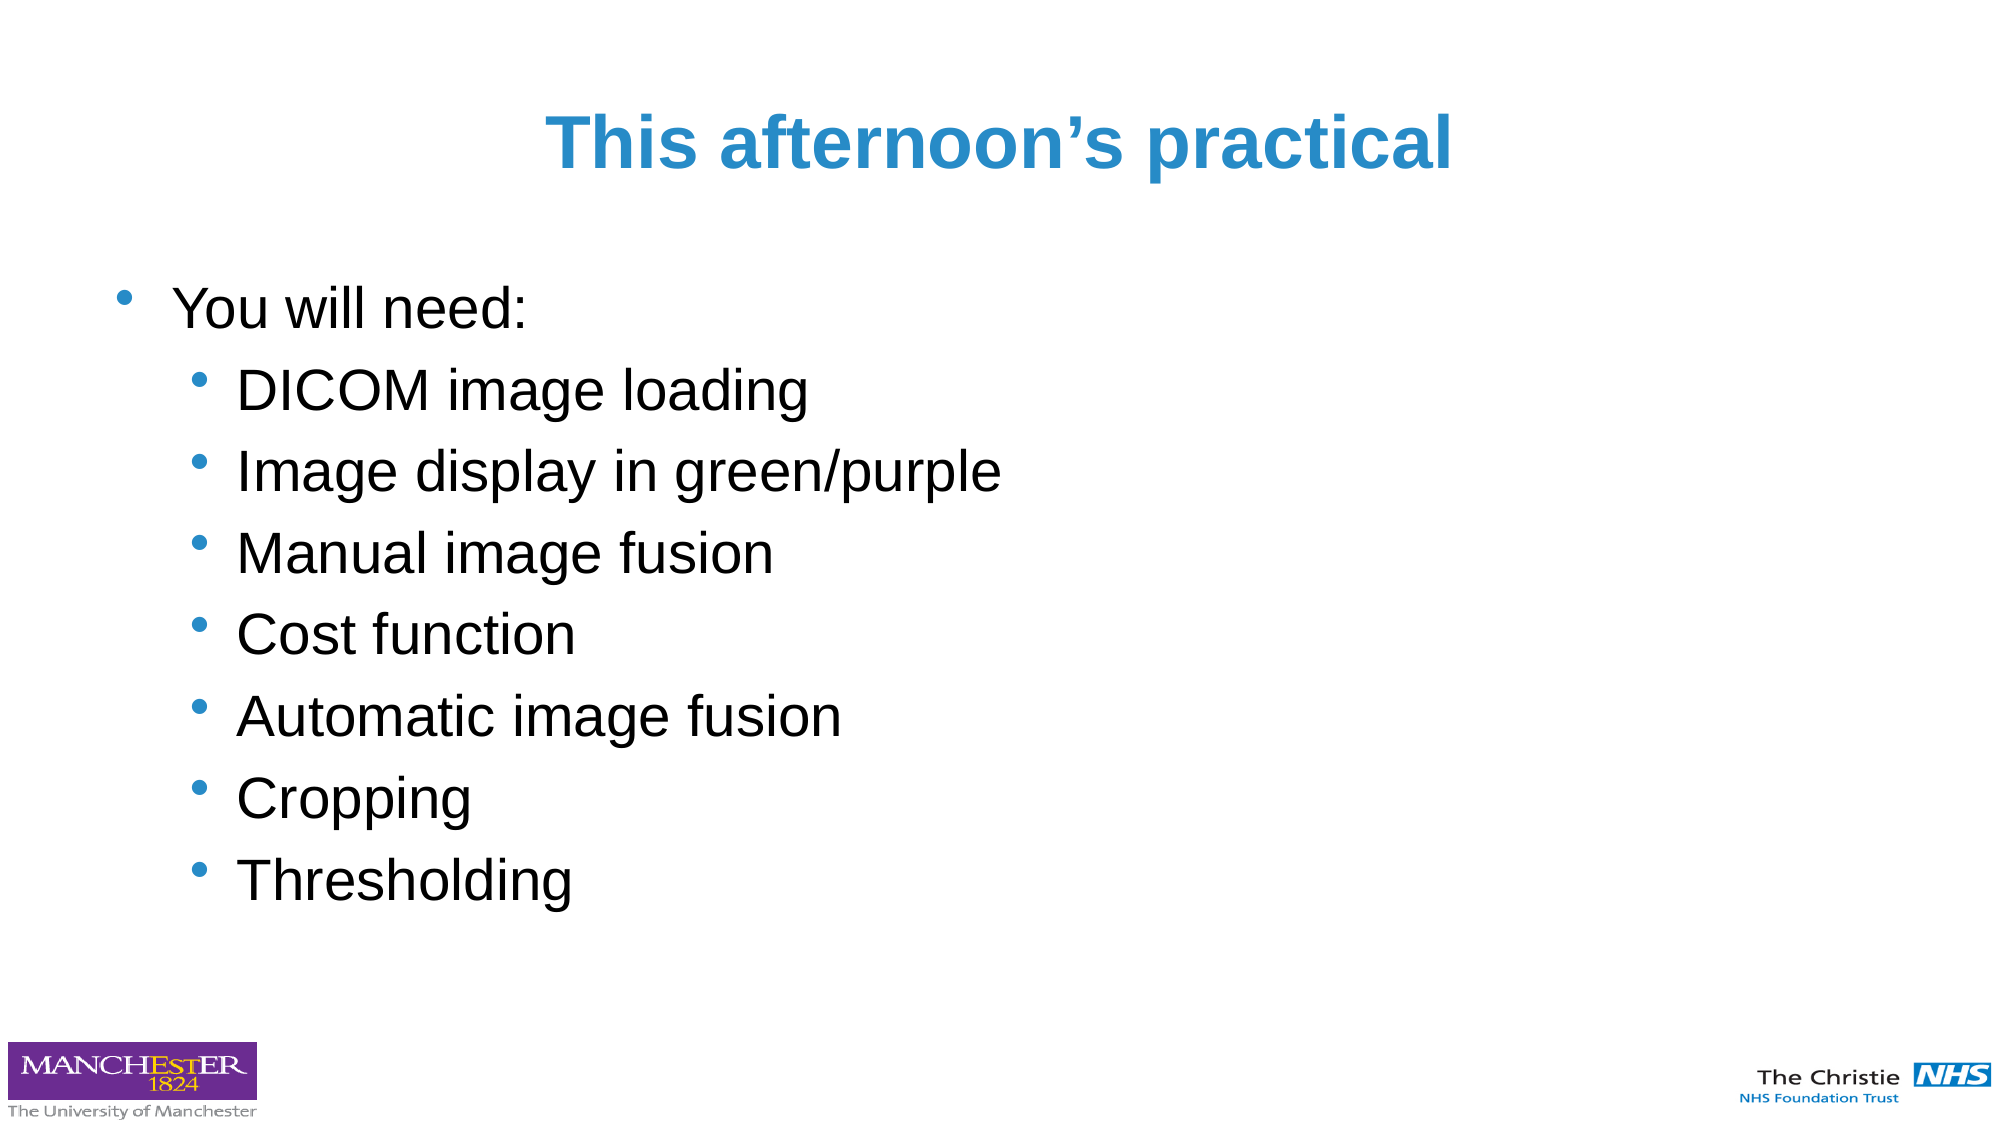

# This afternoon’s practical
You will need:
DICOM image loading
Image display in green/purple
Manual image fusion
Cost function
Automatic image fusion
Cropping
Thresholding